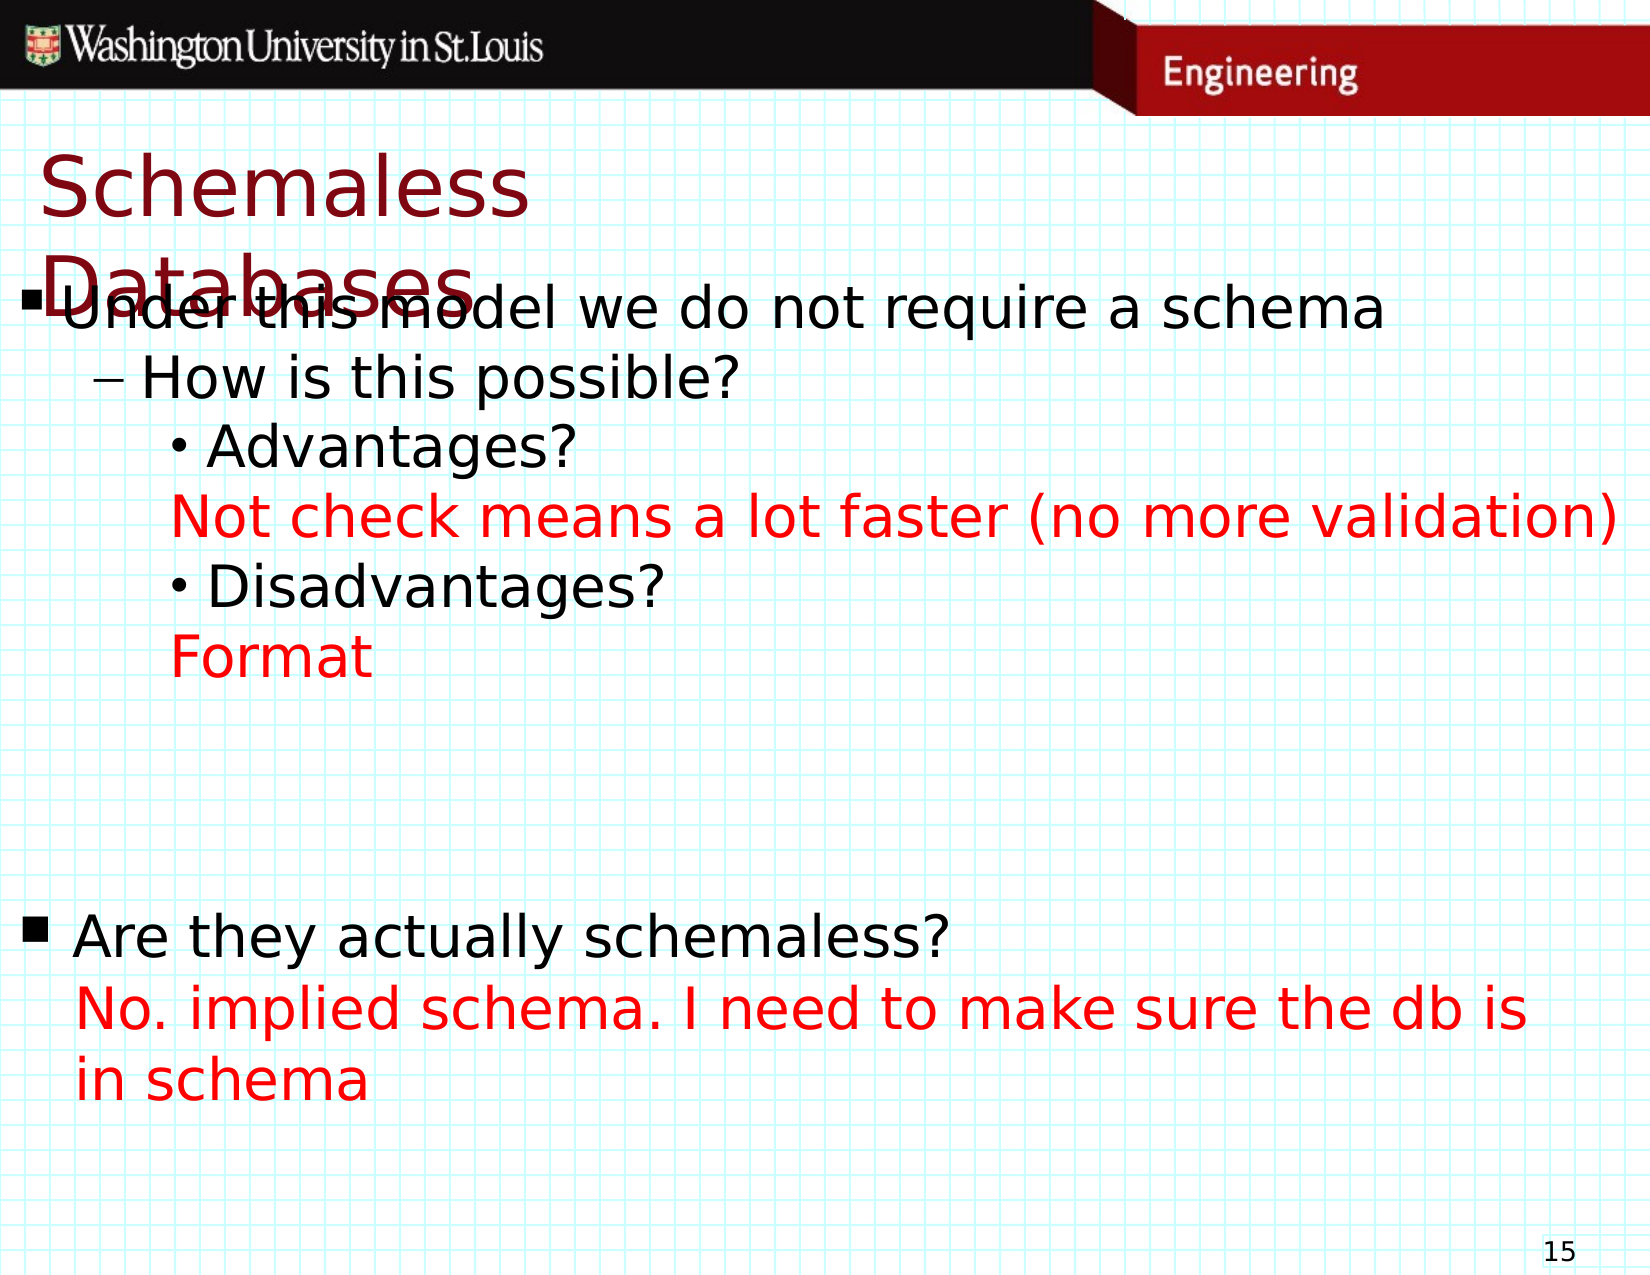

# Schemaless Databases

Under this model we do not require a schema
How is this possible?
Advantages?
Not check means a lot faster (no more validation)
Disadvantages?
Format

Are they actually schemaless?
	No. implied schema. I need to make sure the db is 	in schema

15